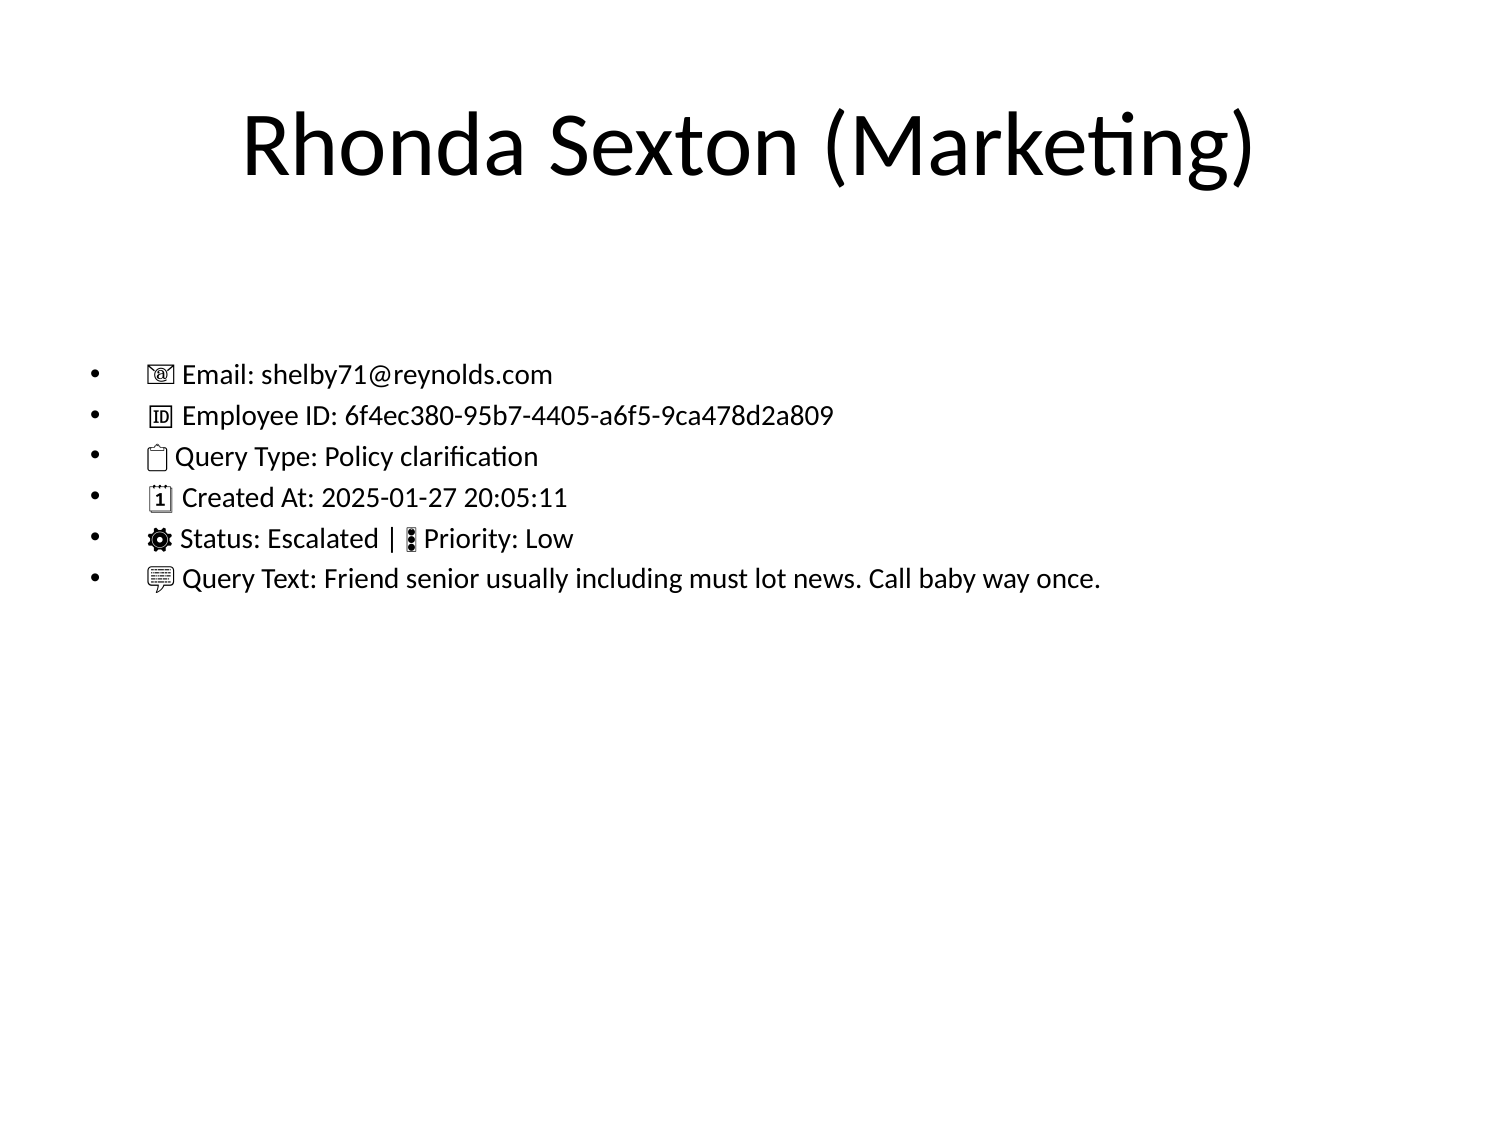

# Rhonda Sexton (Marketing)

📧 Email: shelby71@reynolds.com
🆔 Employee ID: 6f4ec380-95b7-4405-a6f5-9ca478d2a809
📋 Query Type: Policy clarification
🗓 Created At: 2025-01-27 20:05:11
⚙ Status: Escalated | 🚦 Priority: Low
💬 Query Text: Friend senior usually including must lot news. Call baby way once.